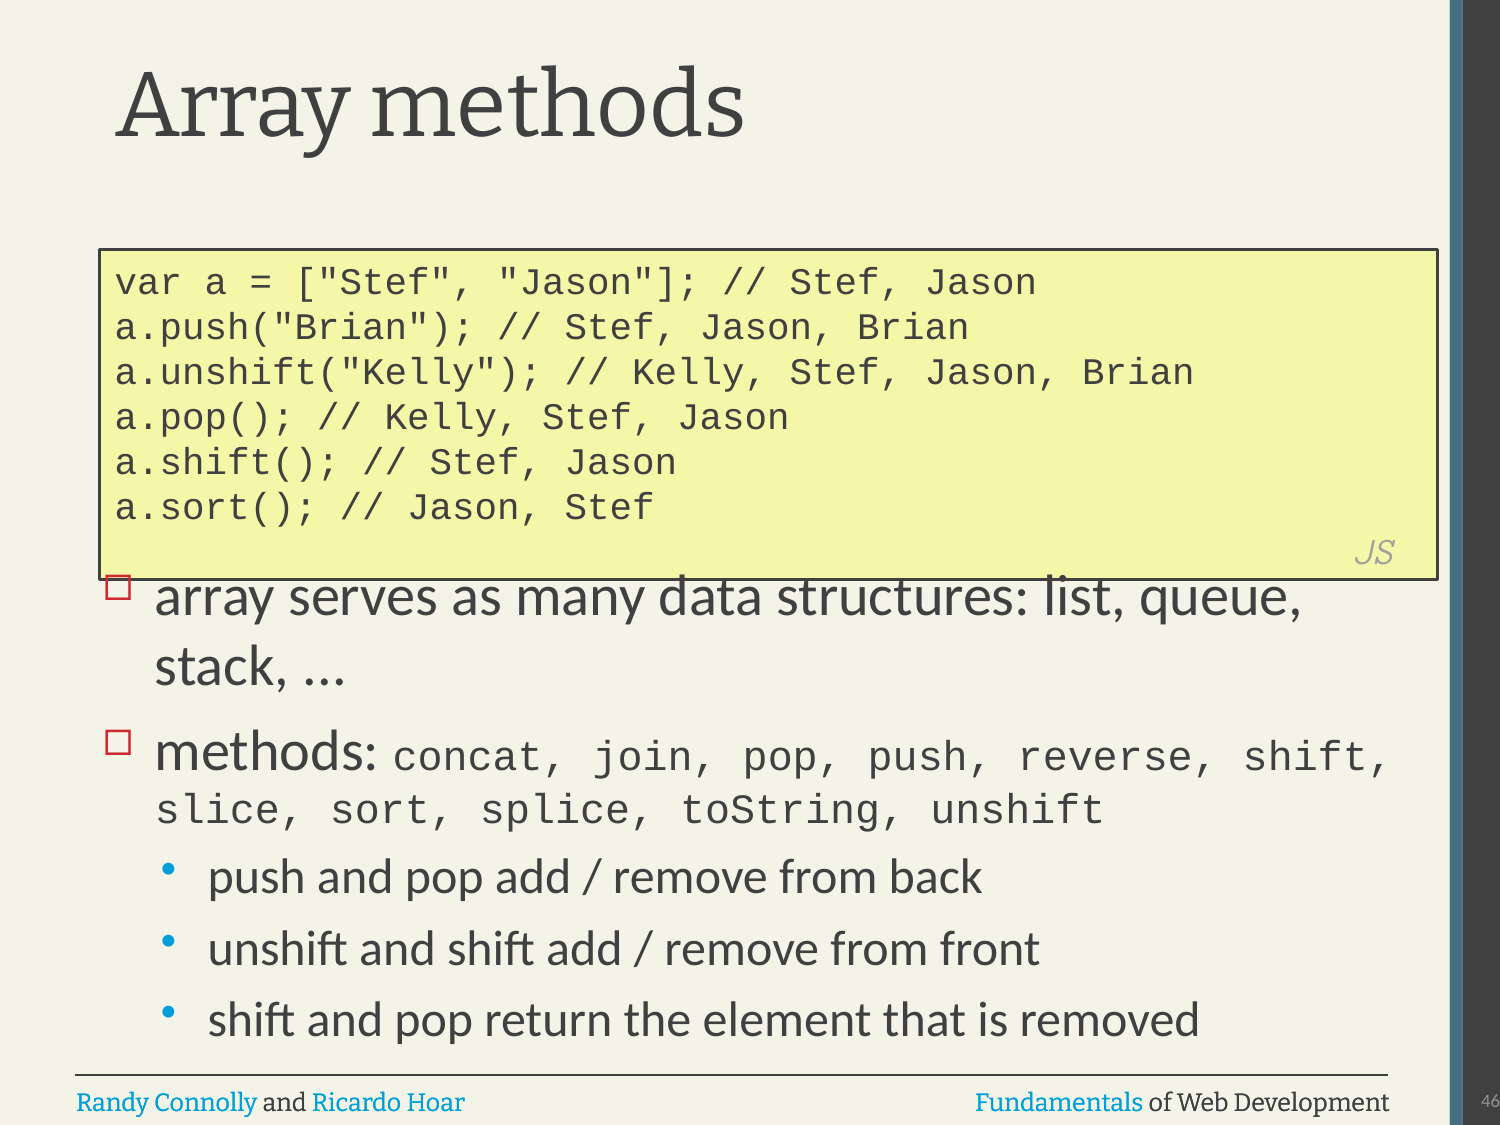

# Array methods
var a = ["Stef", "Jason"]; // Stef, Jason
a.push("Brian"); // Stef, Jason, Brian
a.unshift("Kelly"); // Kelly, Stef, Jason, Brian
a.pop(); // Kelly, Stef, Jason
a.shift(); // Stef, Jason
a.sort(); // Jason, Stef		  		           	  	  		  		  		  JS
array serves as many data structures: list, queue, stack, ...
methods: concat, join, pop, push, reverse, shift, slice, sort, splice, toString, unshift
push and pop add / remove from back
unshift and shift add / remove from front
shift and pop return the element that is removed
46